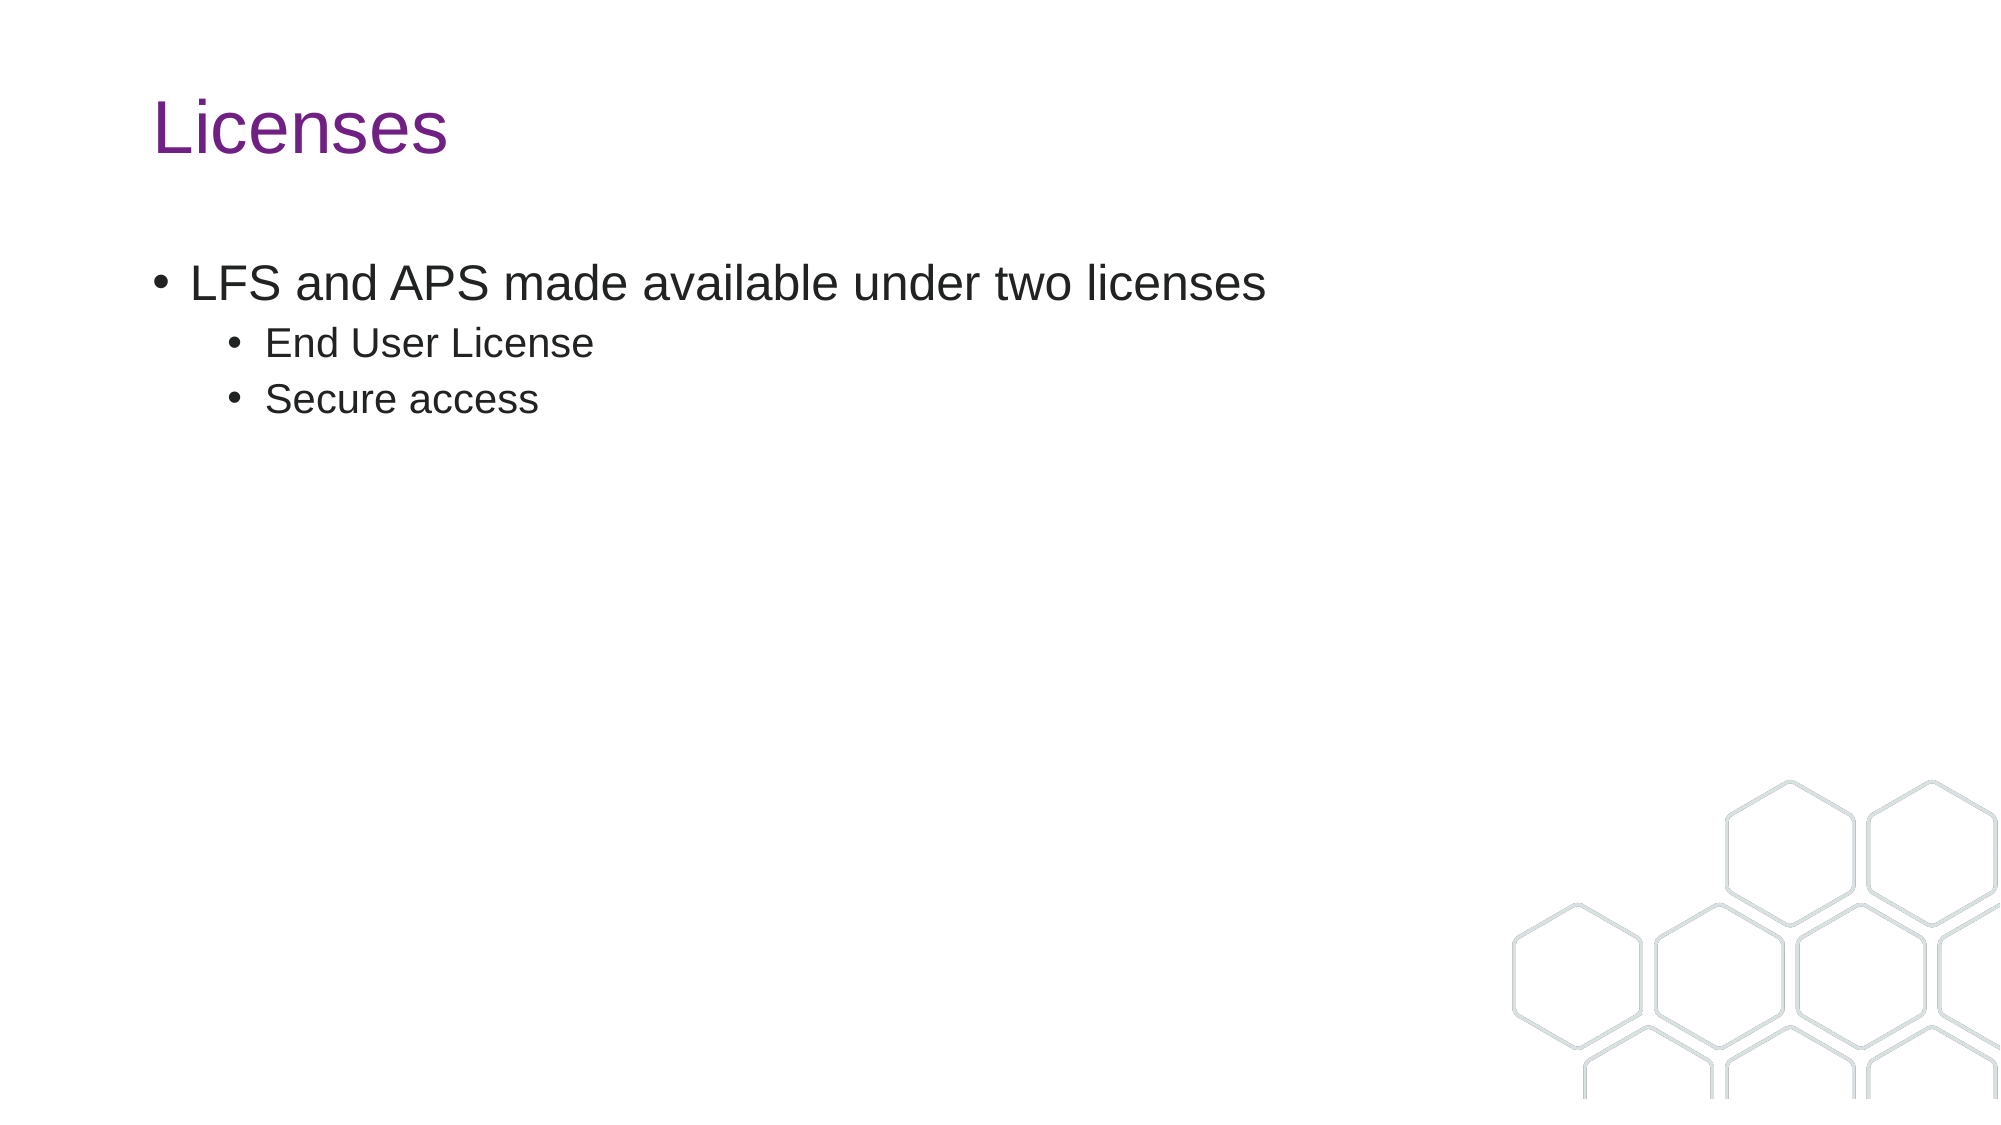

# Licenses
LFS and APS made available under two licenses
End User License
Secure access